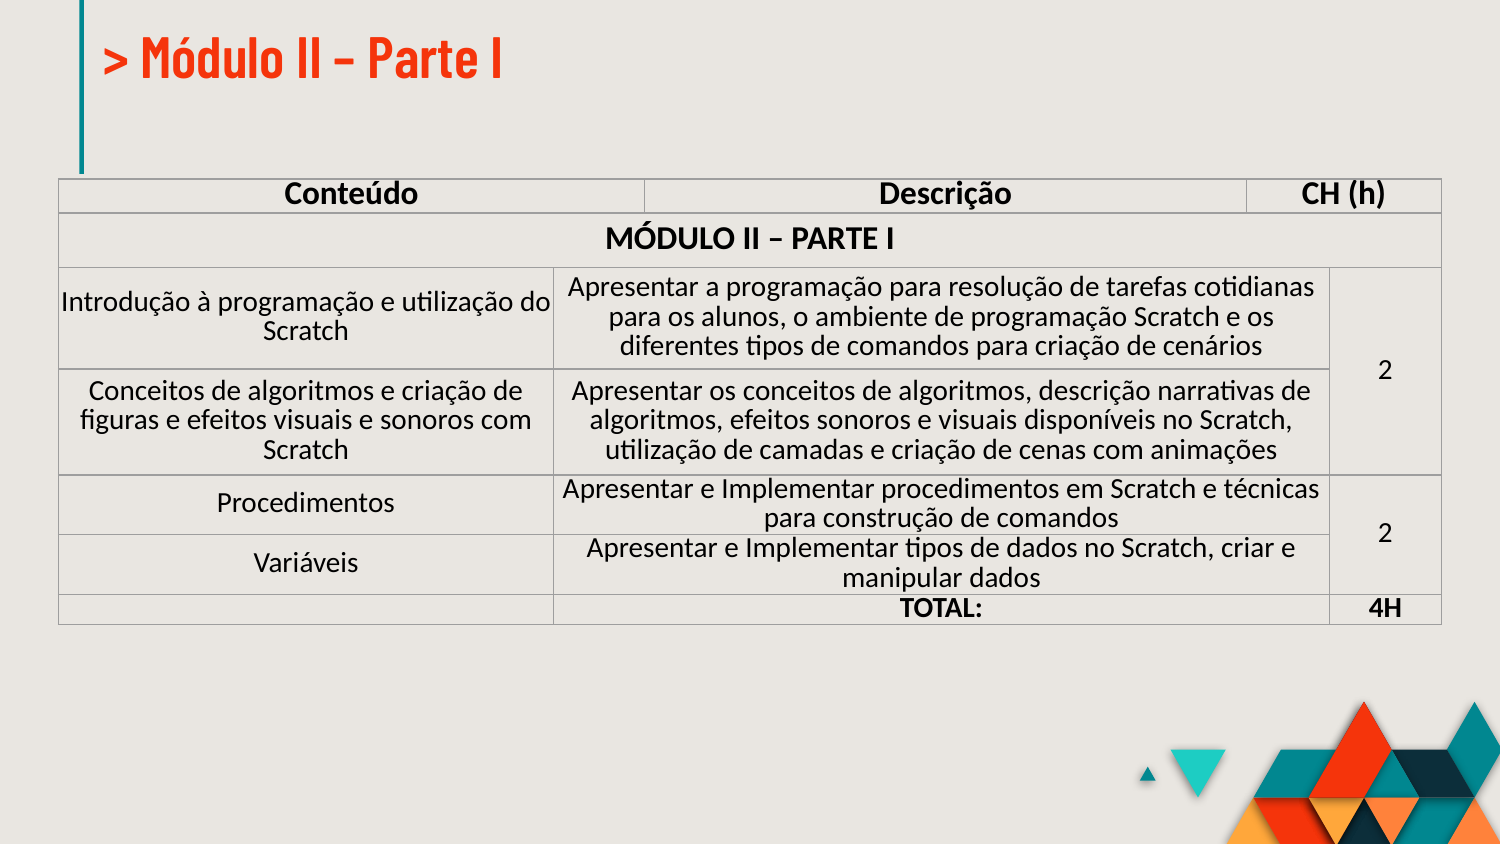

# > Módulo II – Parte I
| Conteúdo |  | Descrição | CH (h) |  |
| --- | --- | --- | --- | --- |
| MÓDULO II – PARTE I |  |  |  |  |
| Introdução à programação e utilização do Scratch | Apresentar a programação para resolução de tarefas cotidianas para os alunos, o ambiente de programação Scratch e os diferentes tipos de comandos para criação de cenários | Apresentar a programação para resolução de tarefas cotidianas para os alunos, o ambiente de programação Scratch e os diferentes tipos de comandos para criação de cenários |  | 2 |
| Conceitos de algoritmos e criação de figuras e efeitos visuais e sonoros com Scratch | Apresentar os conceitos de algoritmos, descrição narrativas de algoritmos, efeitos sonoros e visuais disponíveis no Scratch, utilização de camadas e criação de cenas com animações | Apresentar os conceitos de algoritmos, descrição narrativas de algoritmos, efeitos sonoros e visuais disponíveis no Scratch, utilização de camadas e criação de cenas com animações |  | 1 |
| Procedimentos | Apresentar e Implementar procedimentos em Scratch e técnicas para construção de comandos | Apresentar e Implementar procedimentos em Scratch e técnicas para construção de comandos |  | 2 |
| Variáveis | Apresentar e Implementar tipos de dados no Scratch, criar e manipular dados | Apresentar e Implementar tipos de dados no Scratch, criar e manipular dados |  | 1 |
|  | TOTAL: | TOTAL: |  | 4H |